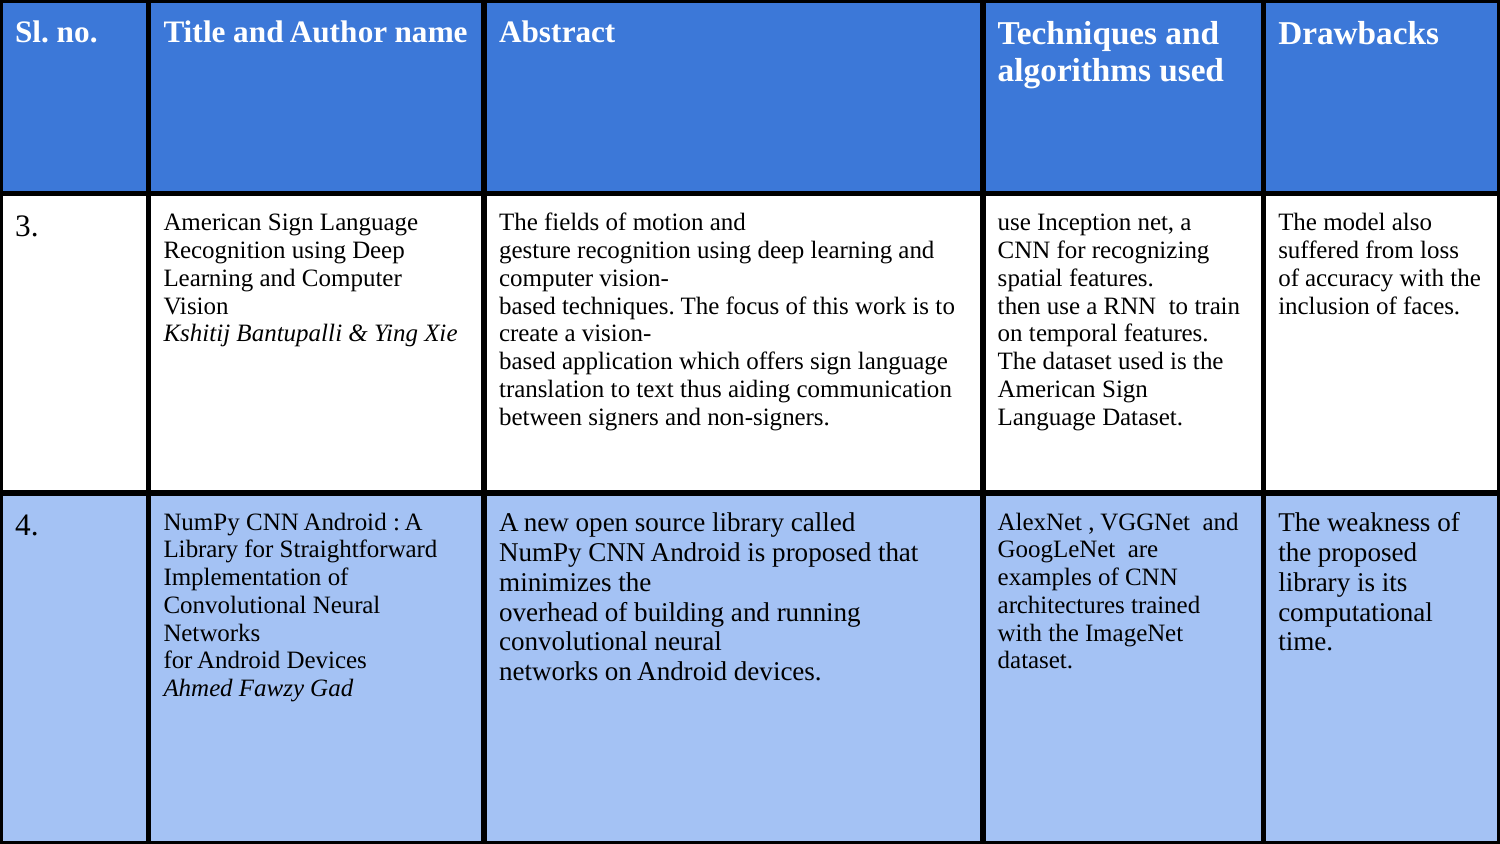

| Sl. no. | Title and Author name | Abstract | Techniques and algorithms used | Drawbacks |
| --- | --- | --- | --- | --- |
| 3. | American Sign Language Recognition using Deep Learning and Computer Vision Kshitij Bantupalli & Ying Xie | The fields of motion and gesture recognition using deep learning and computer vision- based techniques. The focus of this work is to create a vision- based application which offers sign language translation to text thus aiding communication between signers and non-signers. | use Inception net, a CNN for recognizing spatial features. then use a RNN to train on temporal features. The dataset used is the American Sign Language Dataset. | The model also suffered from loss of accuracy with the inclusion of faces. |
| 4. | NumPy CNN Android : A Library for Straightforward Implementation of Convolutional Neural Networks for Android Devices Ahmed Fawzy Gad | A new open source library called NumPy CNN Android is proposed that minimizes the overhead of building and running convolutional neural networks on Android devices. | AlexNet , VGGNet and GoogLeNet are examples of CNN architectures trained with the ImageNet dataset. | The weakness of the proposed library is its computational time. |